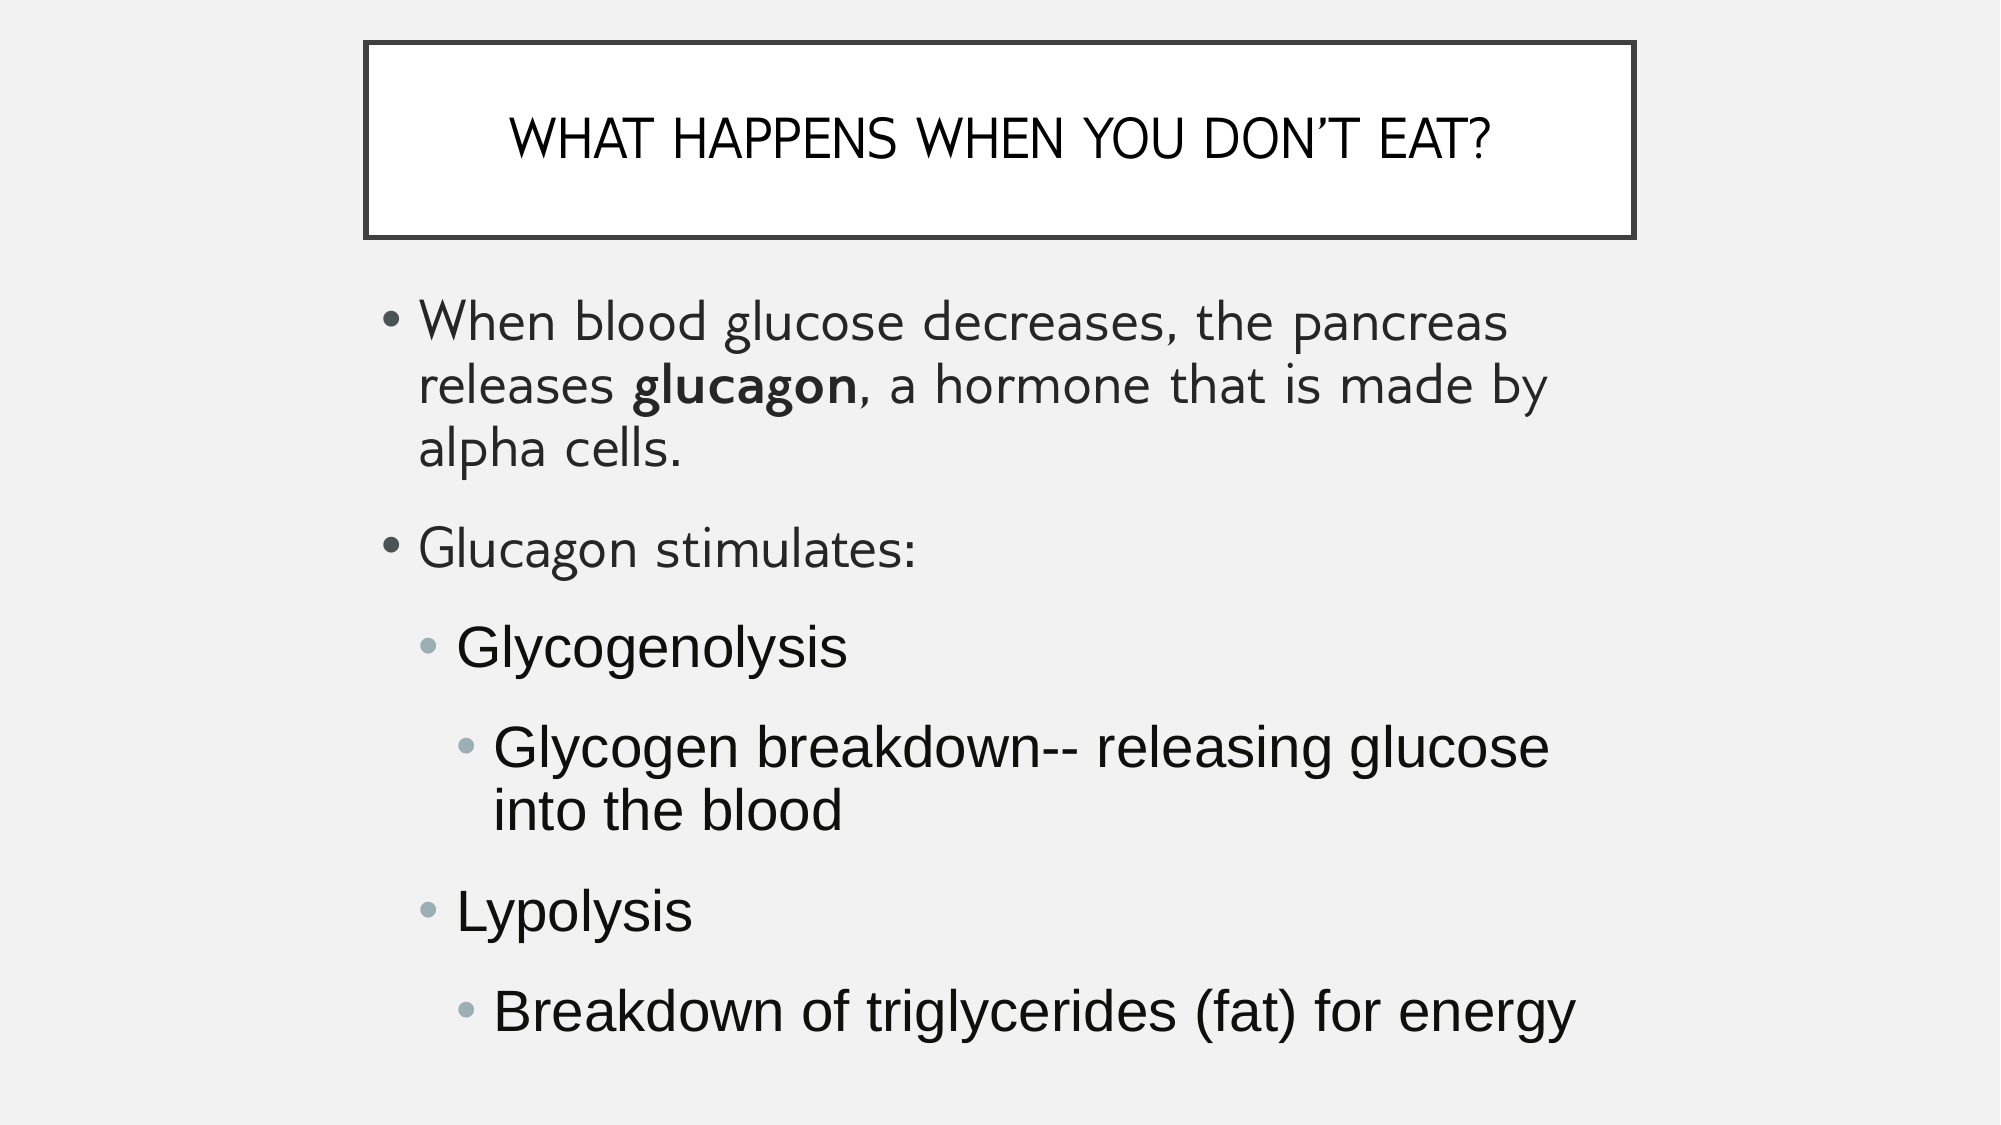

# WHAT HAPPENS WHEN YOU DON’T EAT?
When blood glucose decreases, the pancreas releases glucagon, a hormone that is made by alpha cells.
Glucagon stimulates:
Glycogenolysis
Glycogen breakdown-- releasing glucose into the blood
Lypolysis
Breakdown of triglycerides (fat) for energy